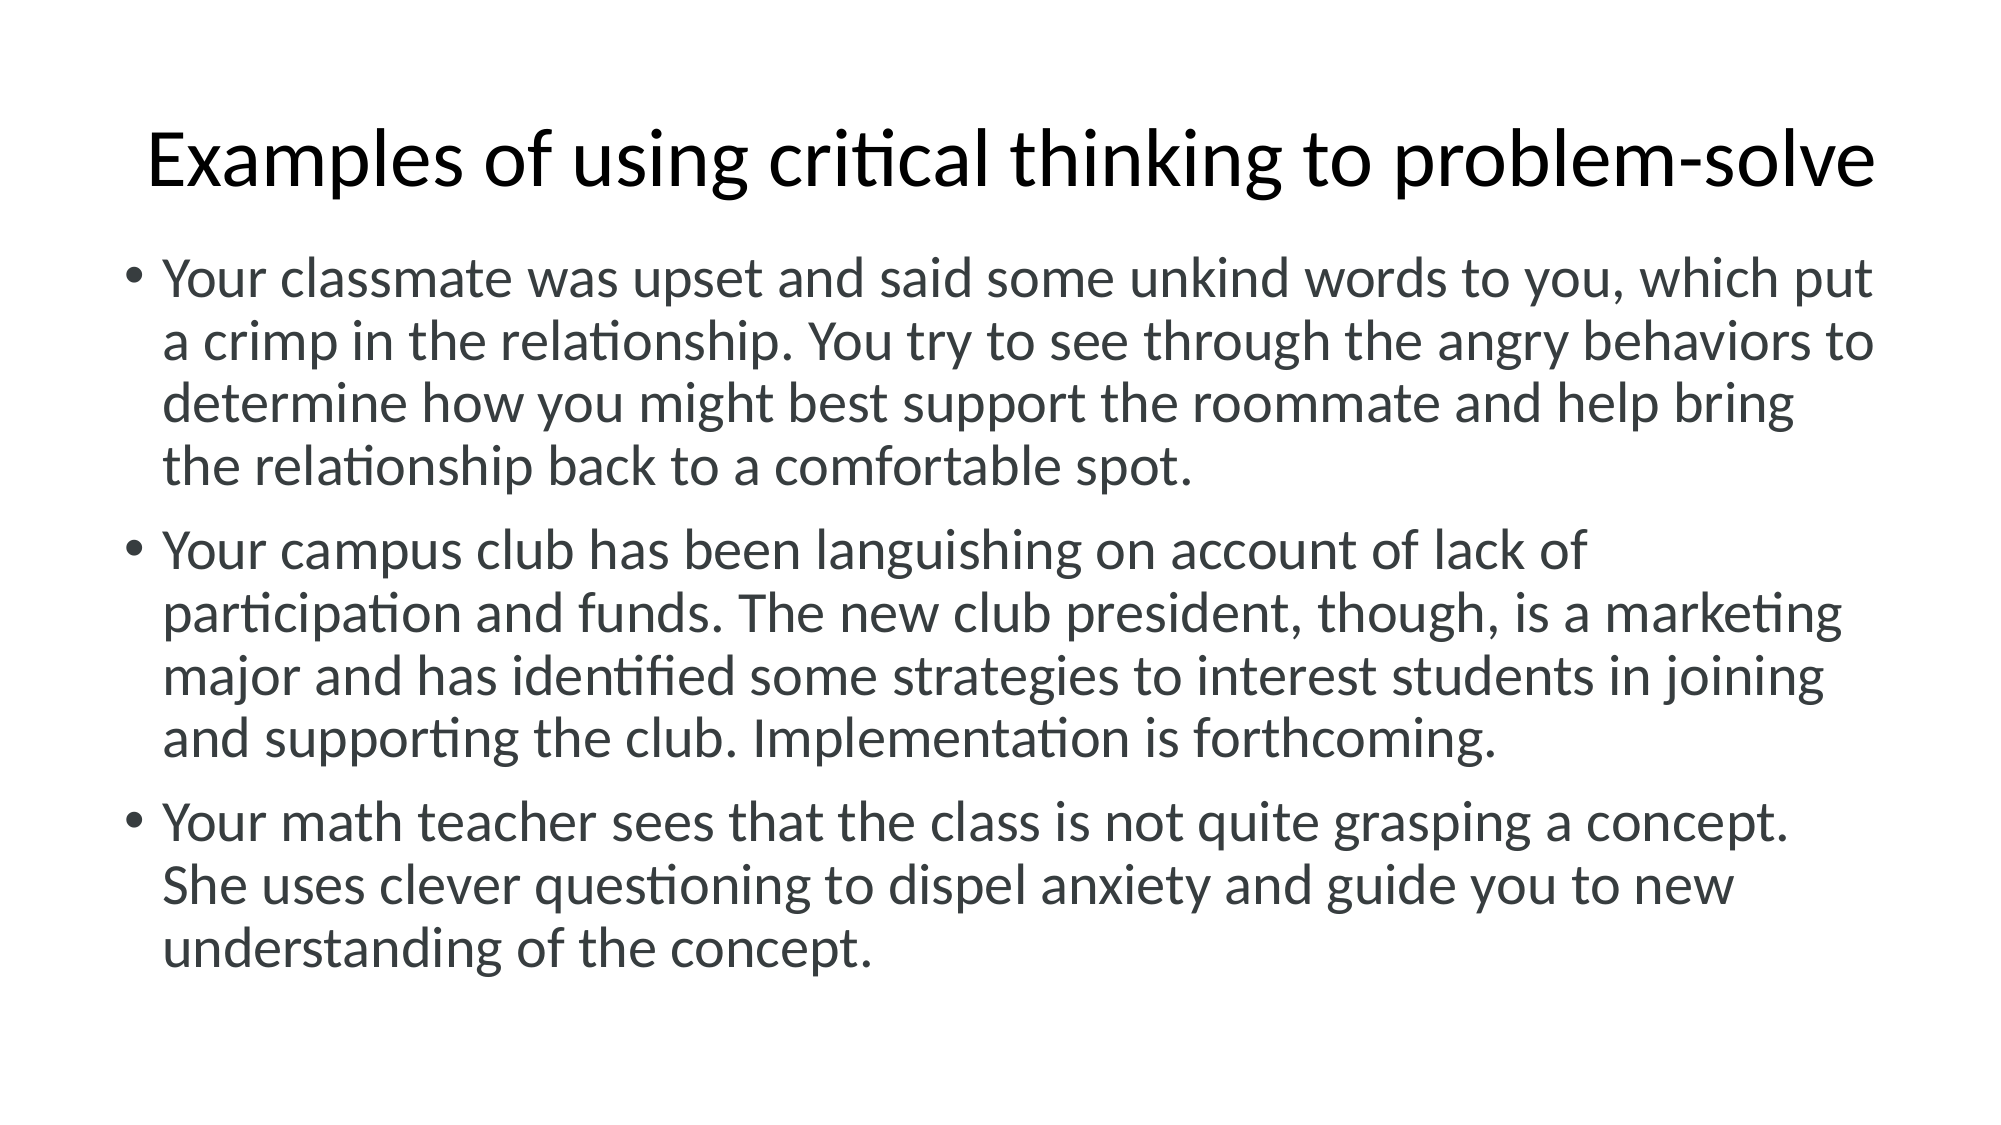

# Examples of using critical thinking to problem-solve
Your classmate was upset and said some unkind words to you, which put a crimp in the relationship. You try to see through the angry behaviors to determine how you might best support the roommate and help bring the relationship back to a comfortable spot.
Your campus club has been languishing on account of lack of participation and funds. The new club president, though, is a marketing major and has identified some strategies to interest students in joining and supporting the club. Implementation is forthcoming.
Your math teacher sees that the class is not quite grasping a concept. She uses clever questioning to dispel anxiety and guide you to new understanding of the concept.